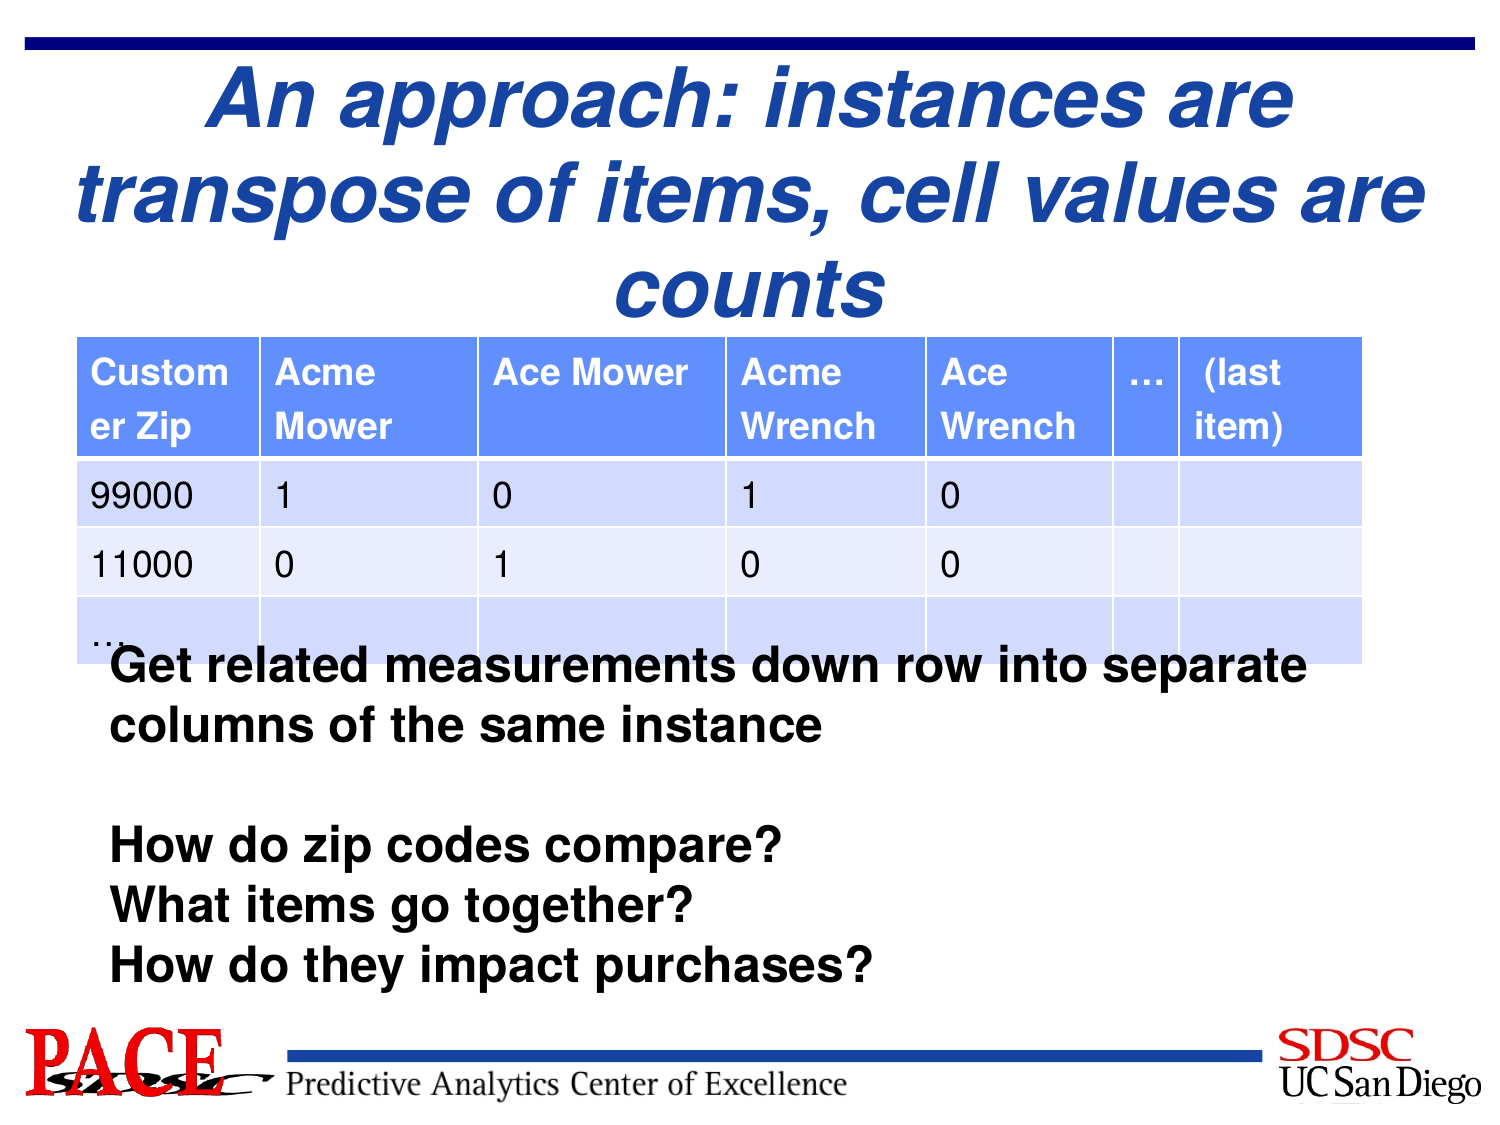

# An approach: instances are transpose of items, cell values are counts
| Customer Zip | Acme Mower | Ace Mower | Acme Wrench | Ace Wrench | … | (last item) |
| --- | --- | --- | --- | --- | --- | --- |
| 99000 | 1 | 0 | 1 | 0 |  |  |
| 11000 | 0 | 1 | 0 | 0 |  |  |
| … |  |  |  |  |  |  |
Get related measurements down row into separate columns of the same instance

How do zip codes compare?
What items go together?
How do they impact purchases?